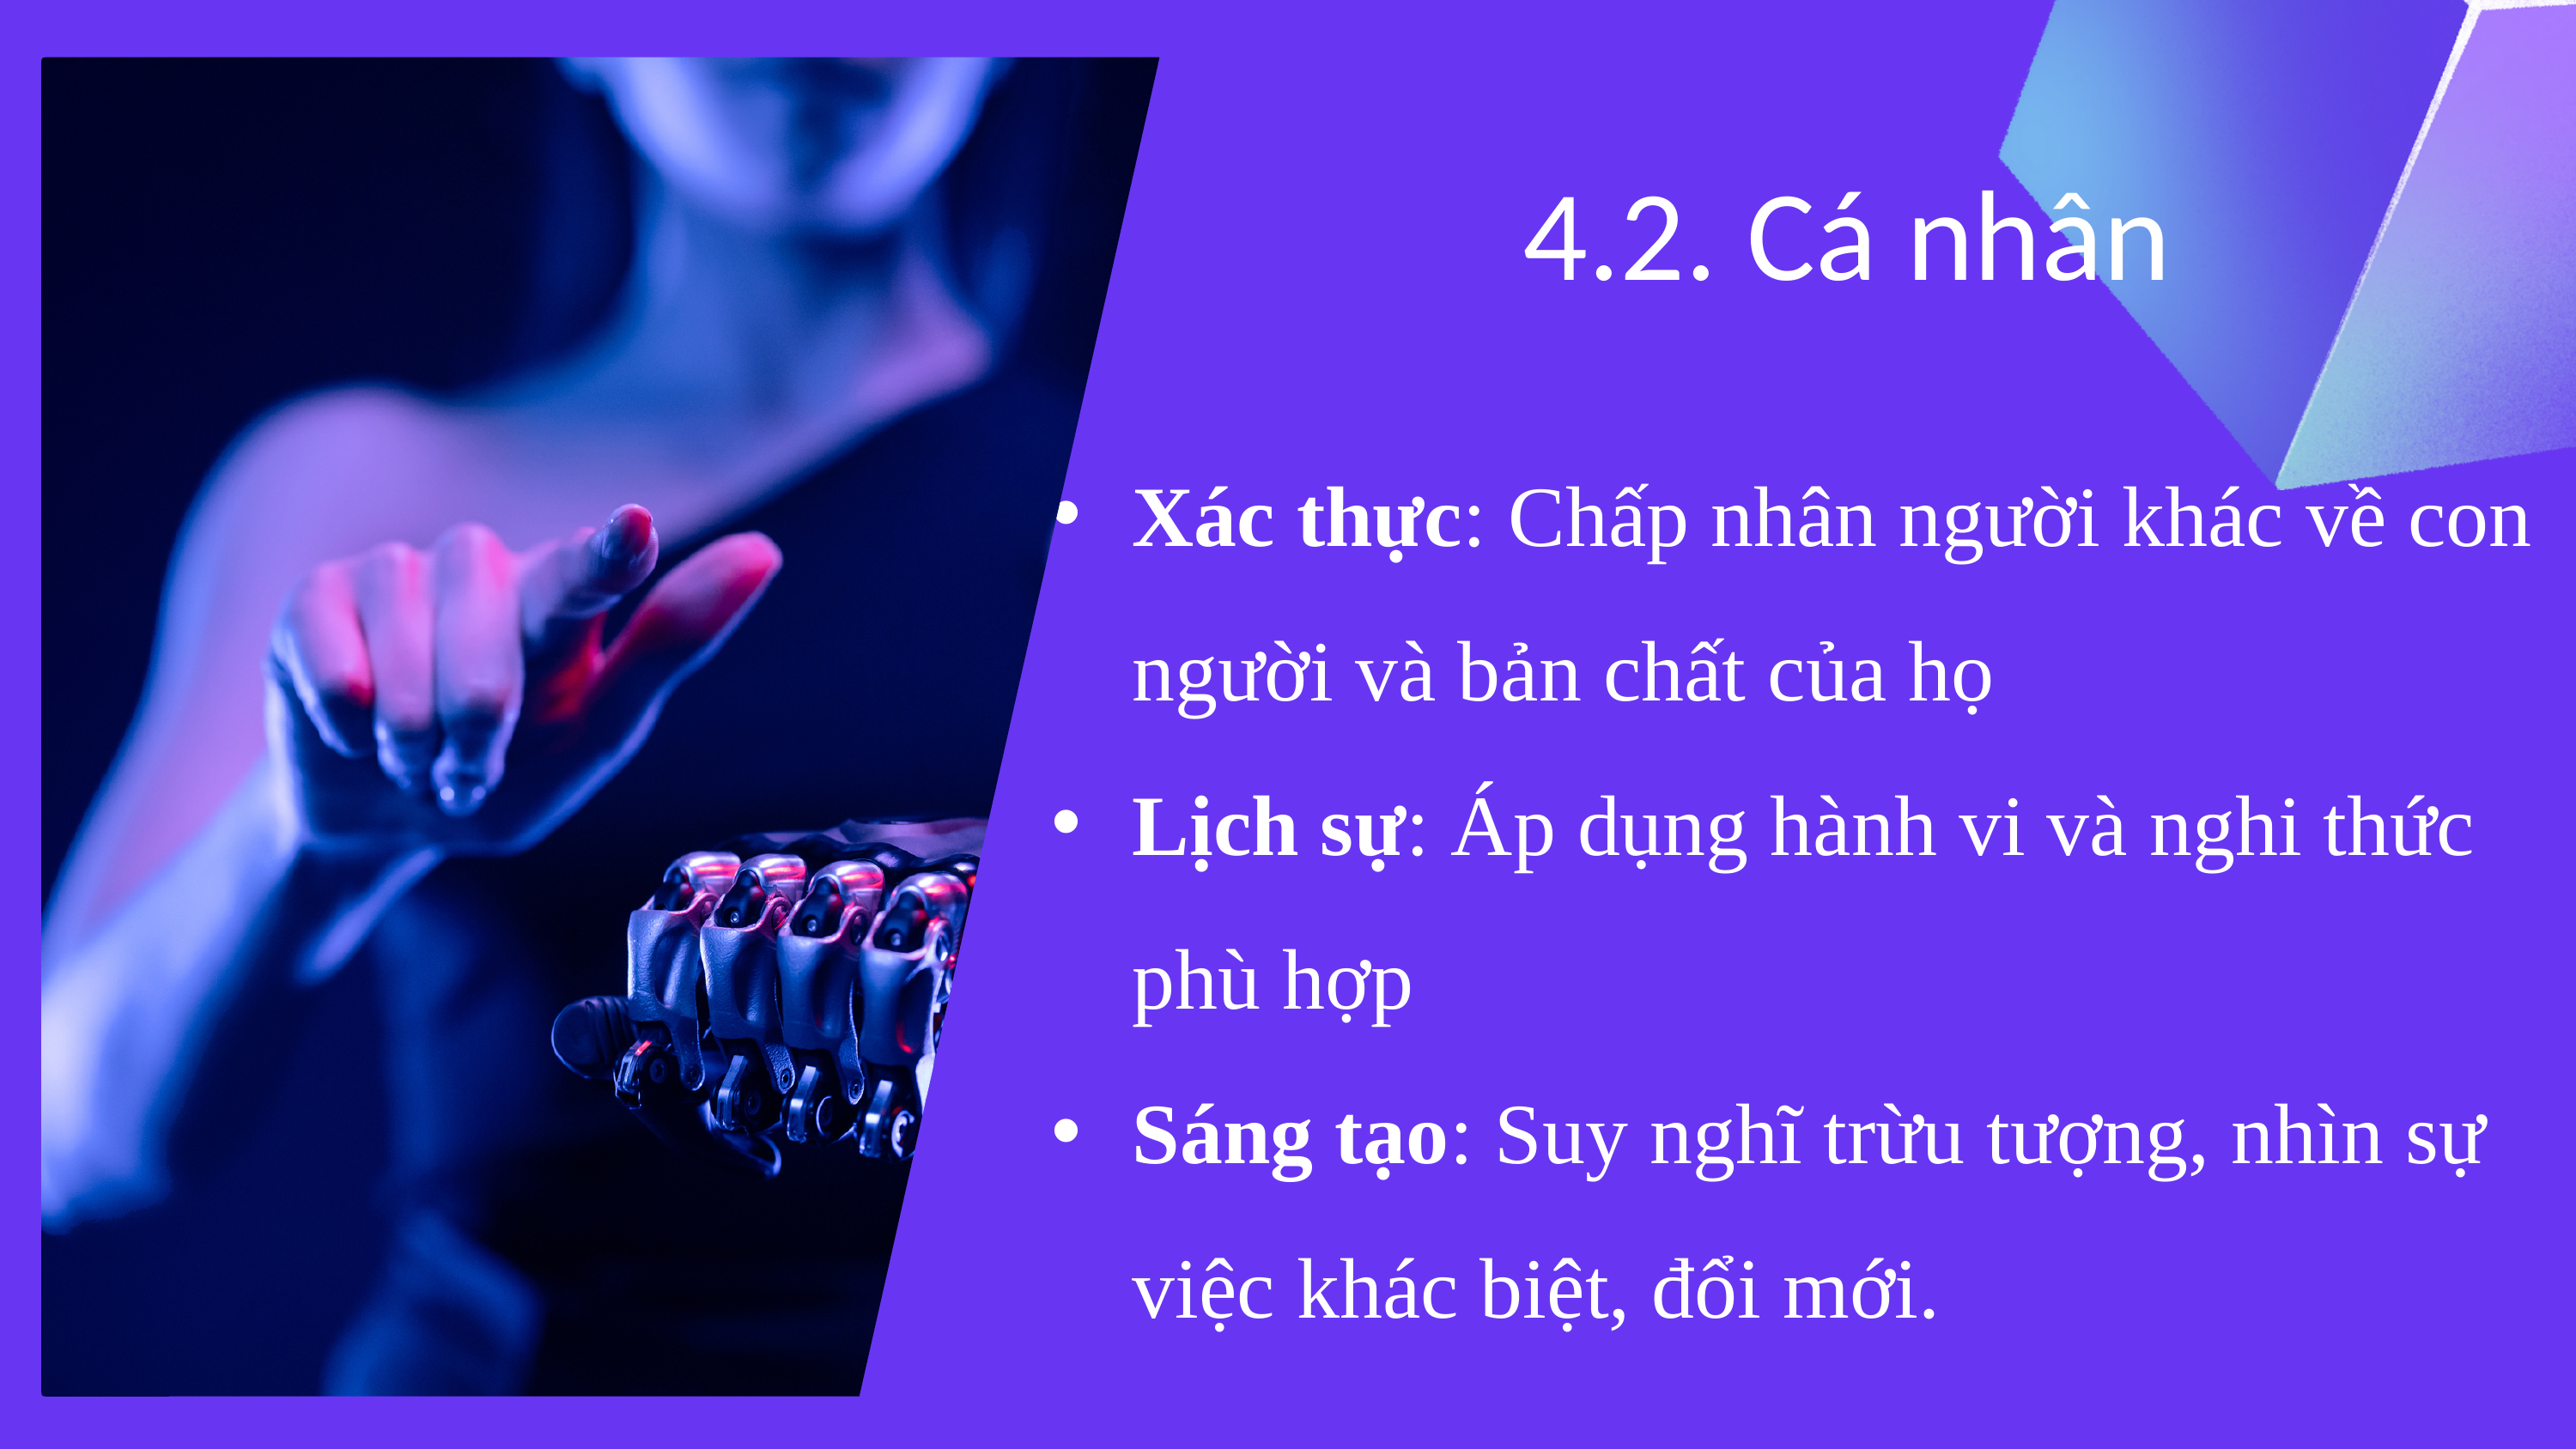

4.2. Cá nhân
Xác thực: Chấp nhân người khác về con người và bản chất của họ
Lịch sự: Áp dụng hành vi và nghi thức phù hợp
Sáng tạo: Suy nghĩ trừu tượng, nhìn sự việc khác biệt, đổi mới.